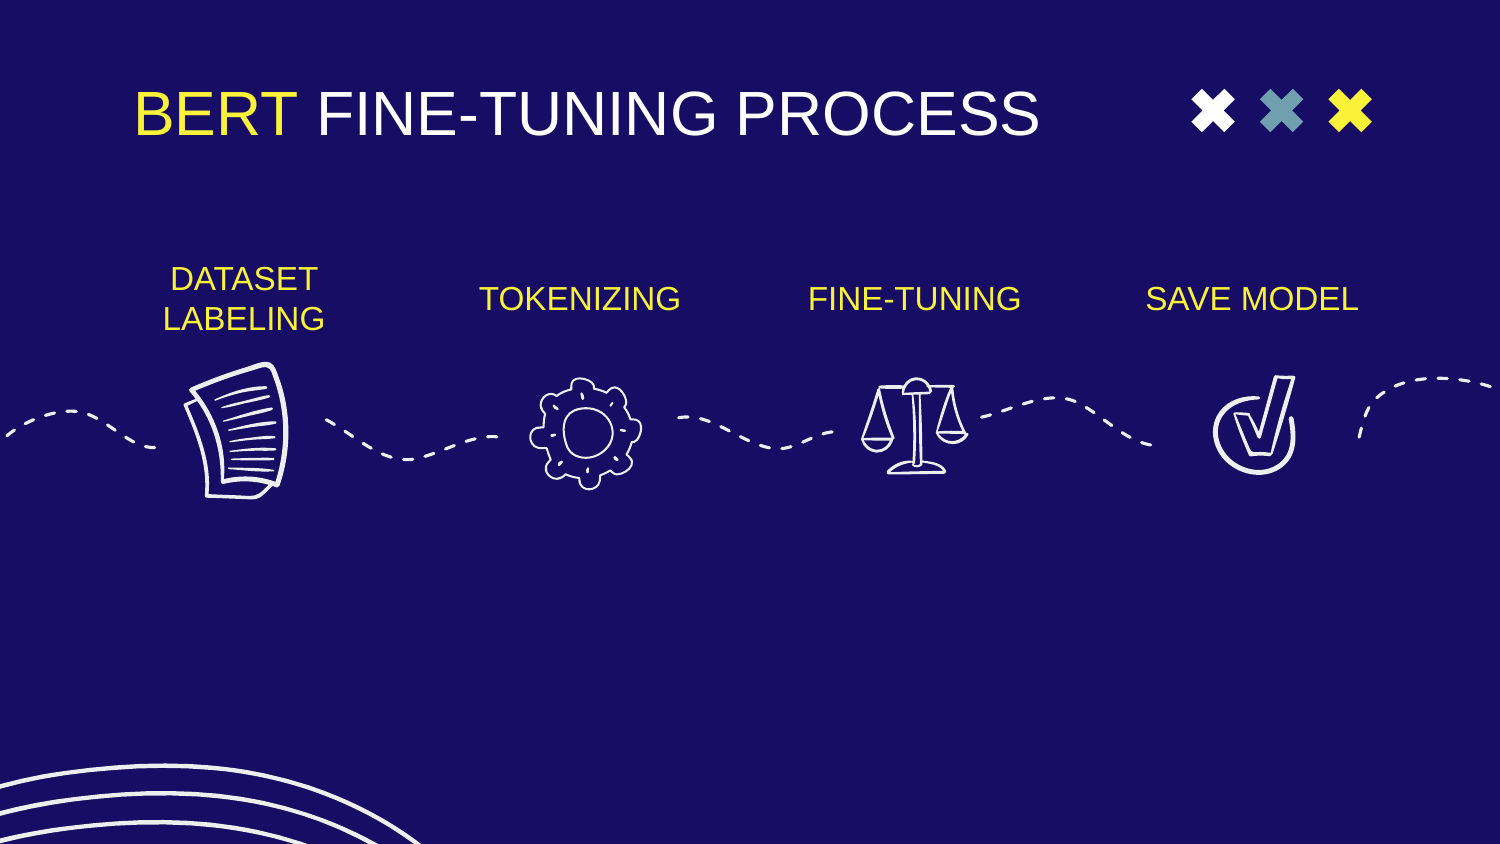

# BERT FINE-TUNING PROCESS

FINE-TUNING
DATASET LABELING
TOKENIZING
SAVE MODEL